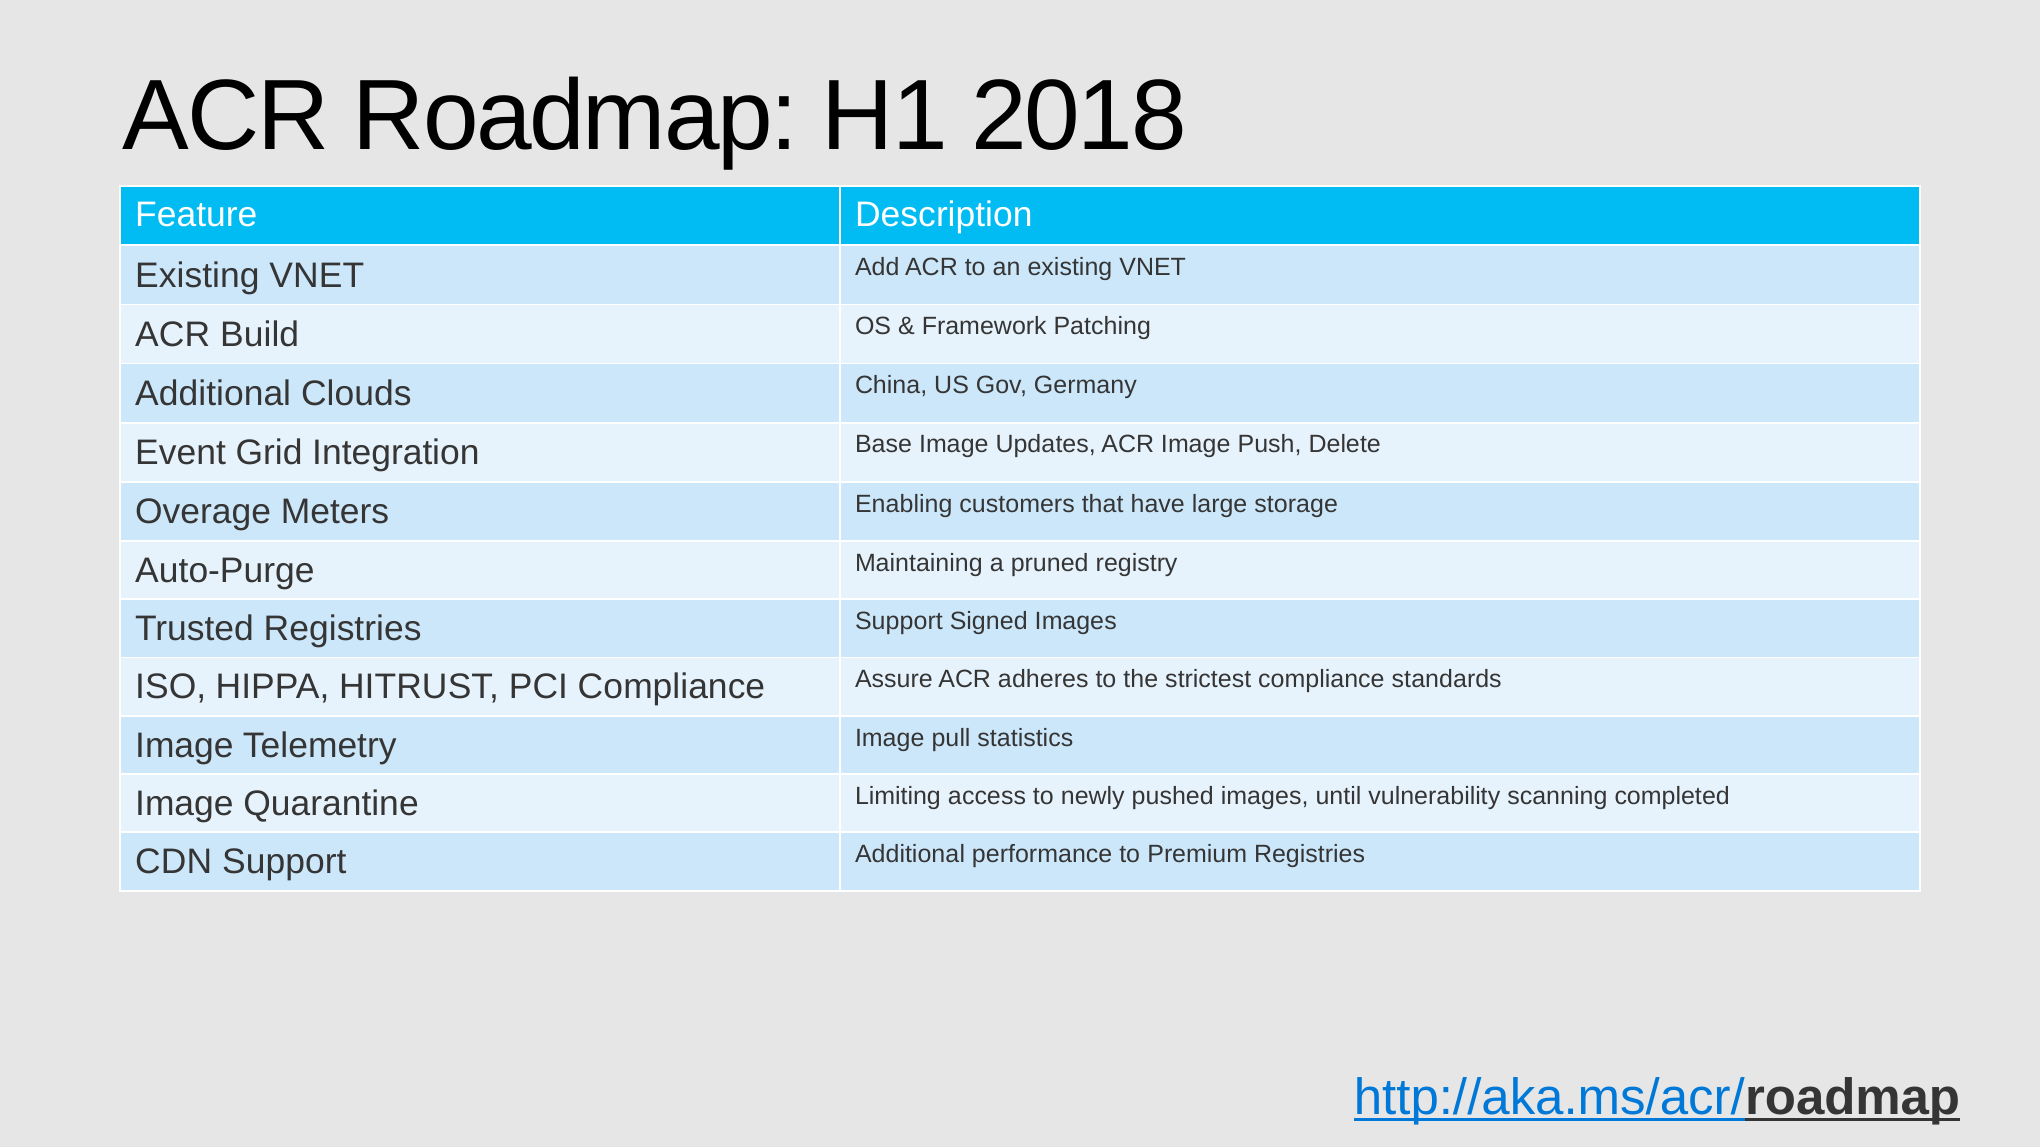

# ACR Roadmap: H1 2018
| Feature | Description |
| --- | --- |
| Existing VNET | Add ACR to an existing VNET |
| ACR Build | OS & Framework Patching |
| Additional Clouds | China, US Gov, Germany |
| Event Grid Integration | Base Image Updates, ACR Image Push, Delete |
| Overage Meters | Enabling customers that have large storage |
| Auto-Purge | Maintaining a pruned registry |
| Trusted Registries | Support Signed Images |
| ISO, HIPPA, HITRUST, PCI Compliance | Assure ACR adheres to the strictest compliance standards |
| Image Telemetry | Image pull statistics |
| Image Quarantine | Limiting access to newly pushed images, until vulnerability scanning completed |
| CDN Support | Additional performance to Premium Registries |
http://aka.ms/acr/roadmap